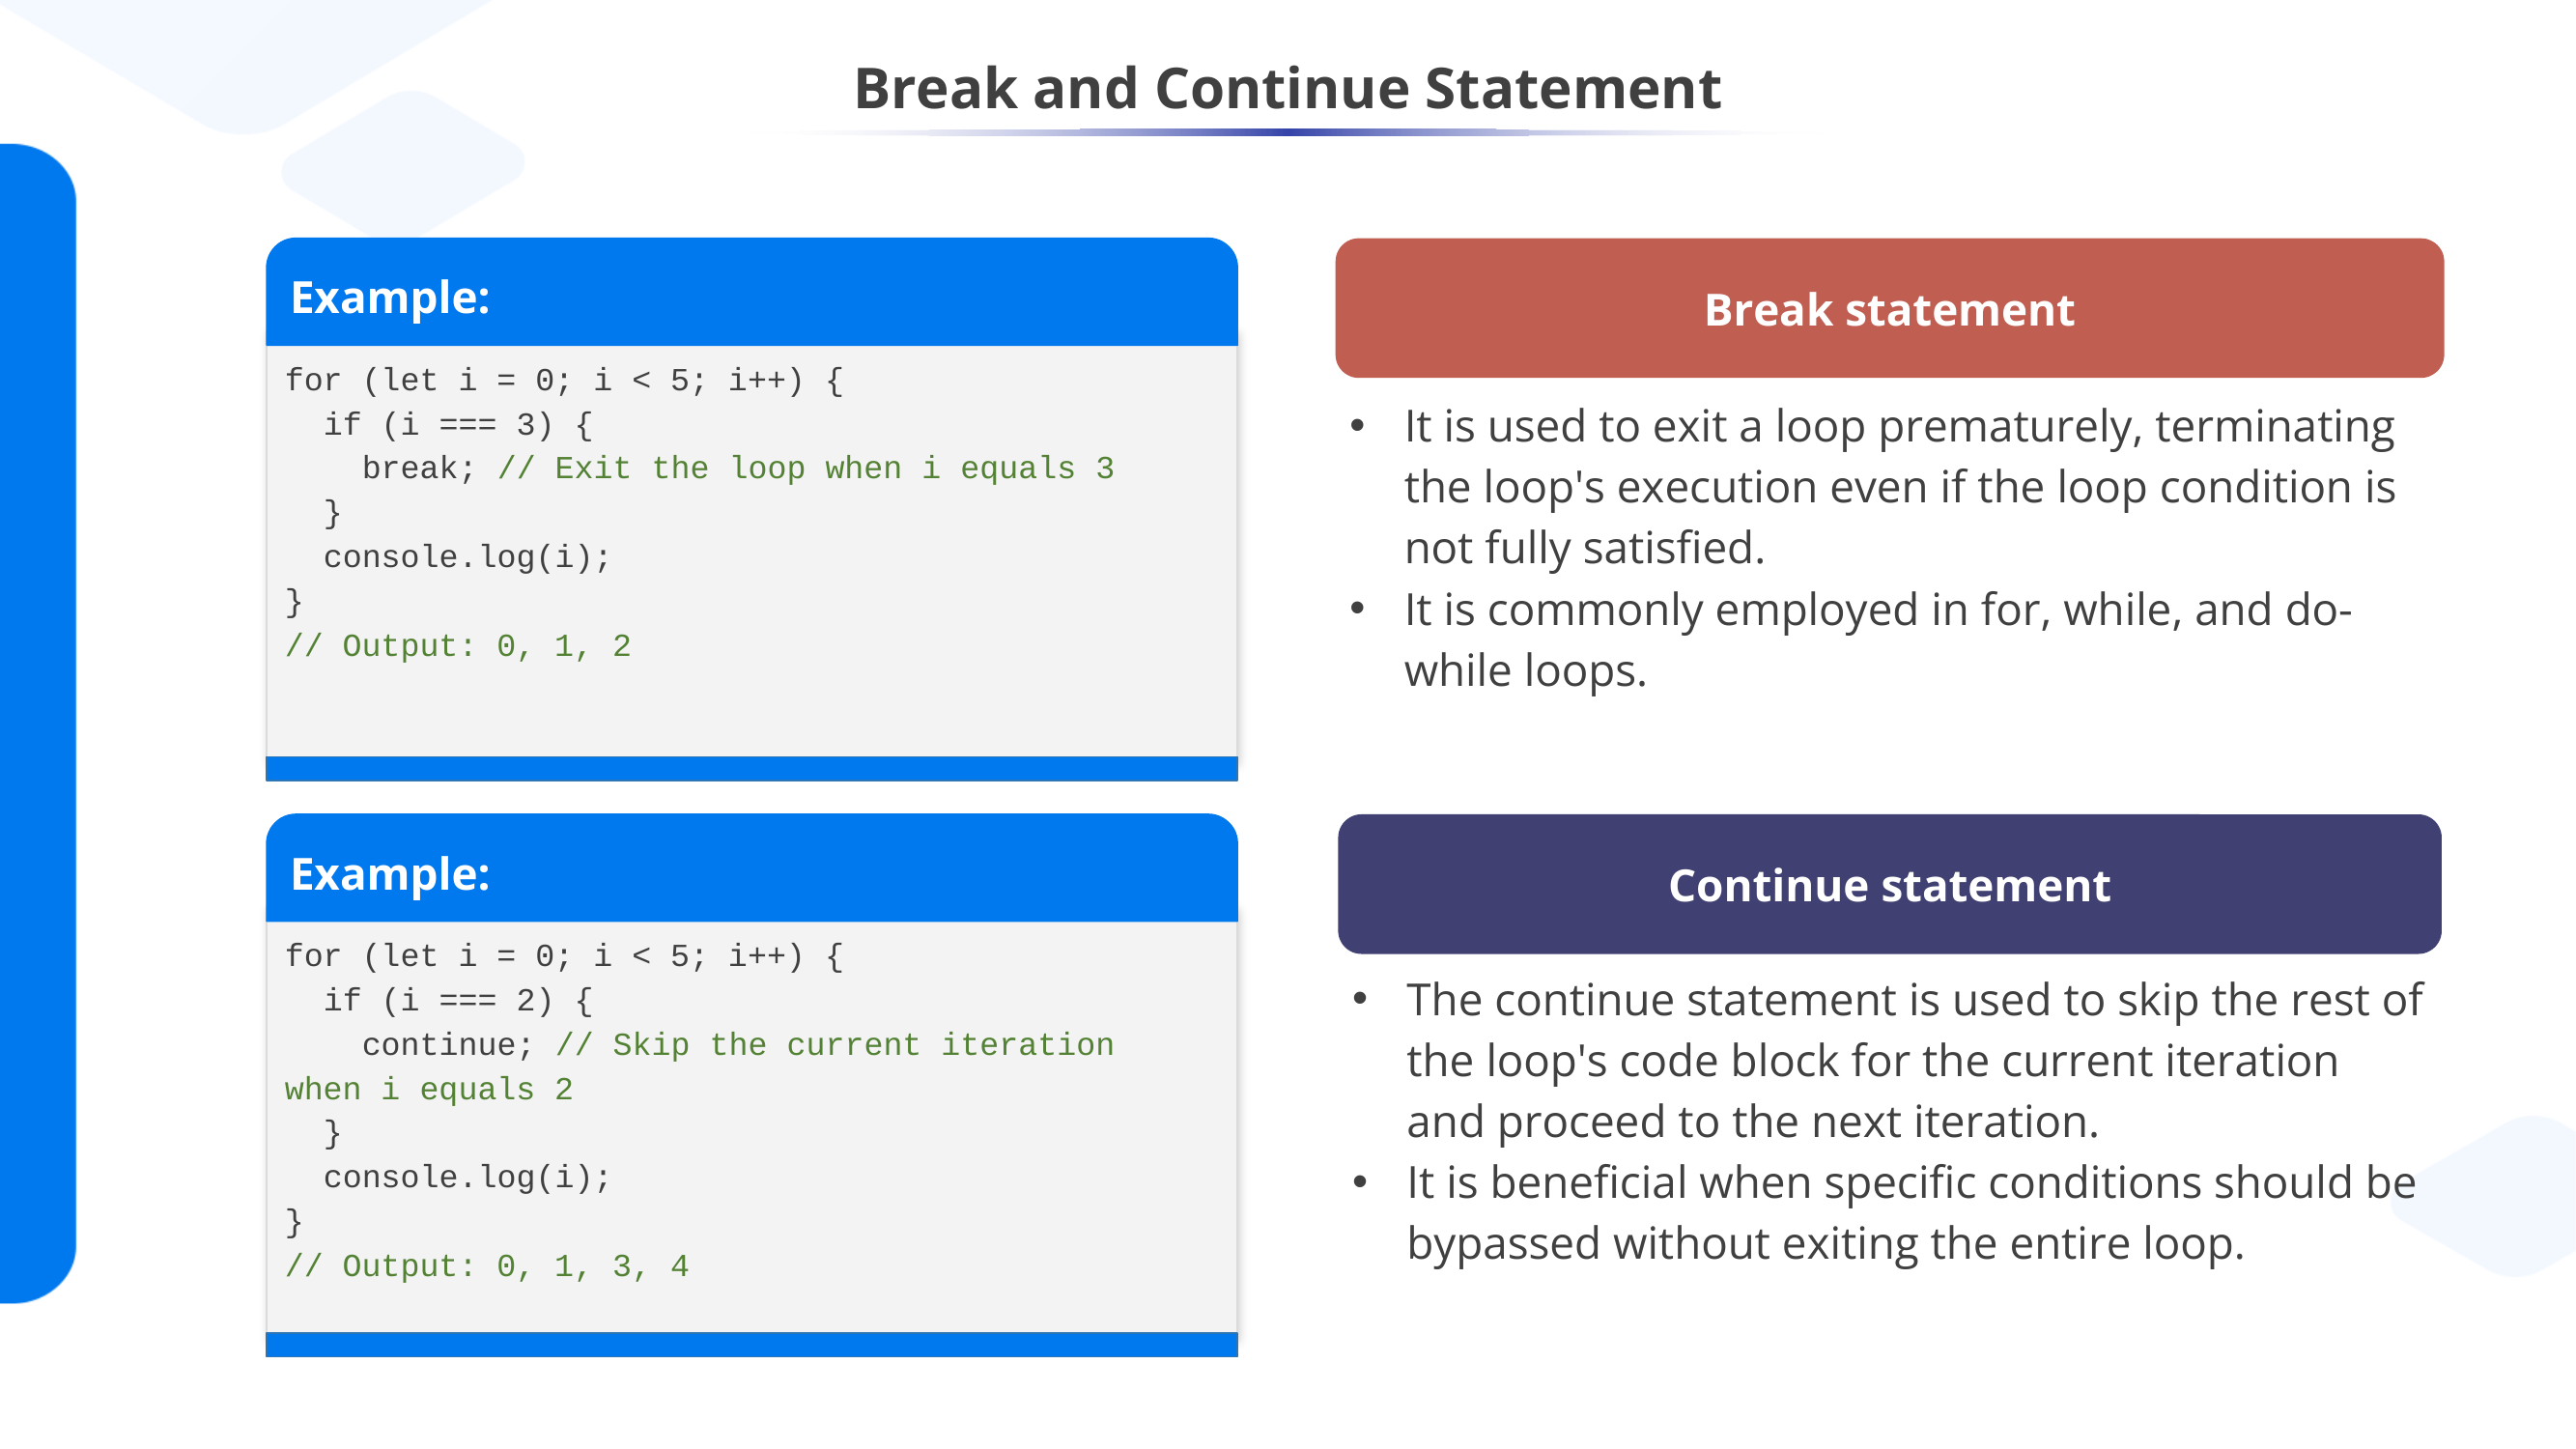

# Break and Continue Statement

Example:

for (let i = 0; i < 5; i++) {
  if (i === 3) {
    break; // Exit the loop when i equals 3
  }
  console.log(i);
}
// Output: 0, 1, 2

Break statement
It is used to exit a loop prematurely, terminating the loop's execution even if the loop condition is not fully satisfied.
It is commonly employed in for, while, and do-while loops.
Example:

for (let i = 0; i < 5; i++) {
  if (i === 2) {
    continue; // Skip the current iteration when i equals 2
  }
  console.log(i);
}
// Output: 0, 1, 3, 4

Continue statement
The continue statement is used to skip the rest of the loop's code block for the current iteration and proceed to the next iteration.
It is beneficial when specific conditions should be bypassed without exiting the entire loop.